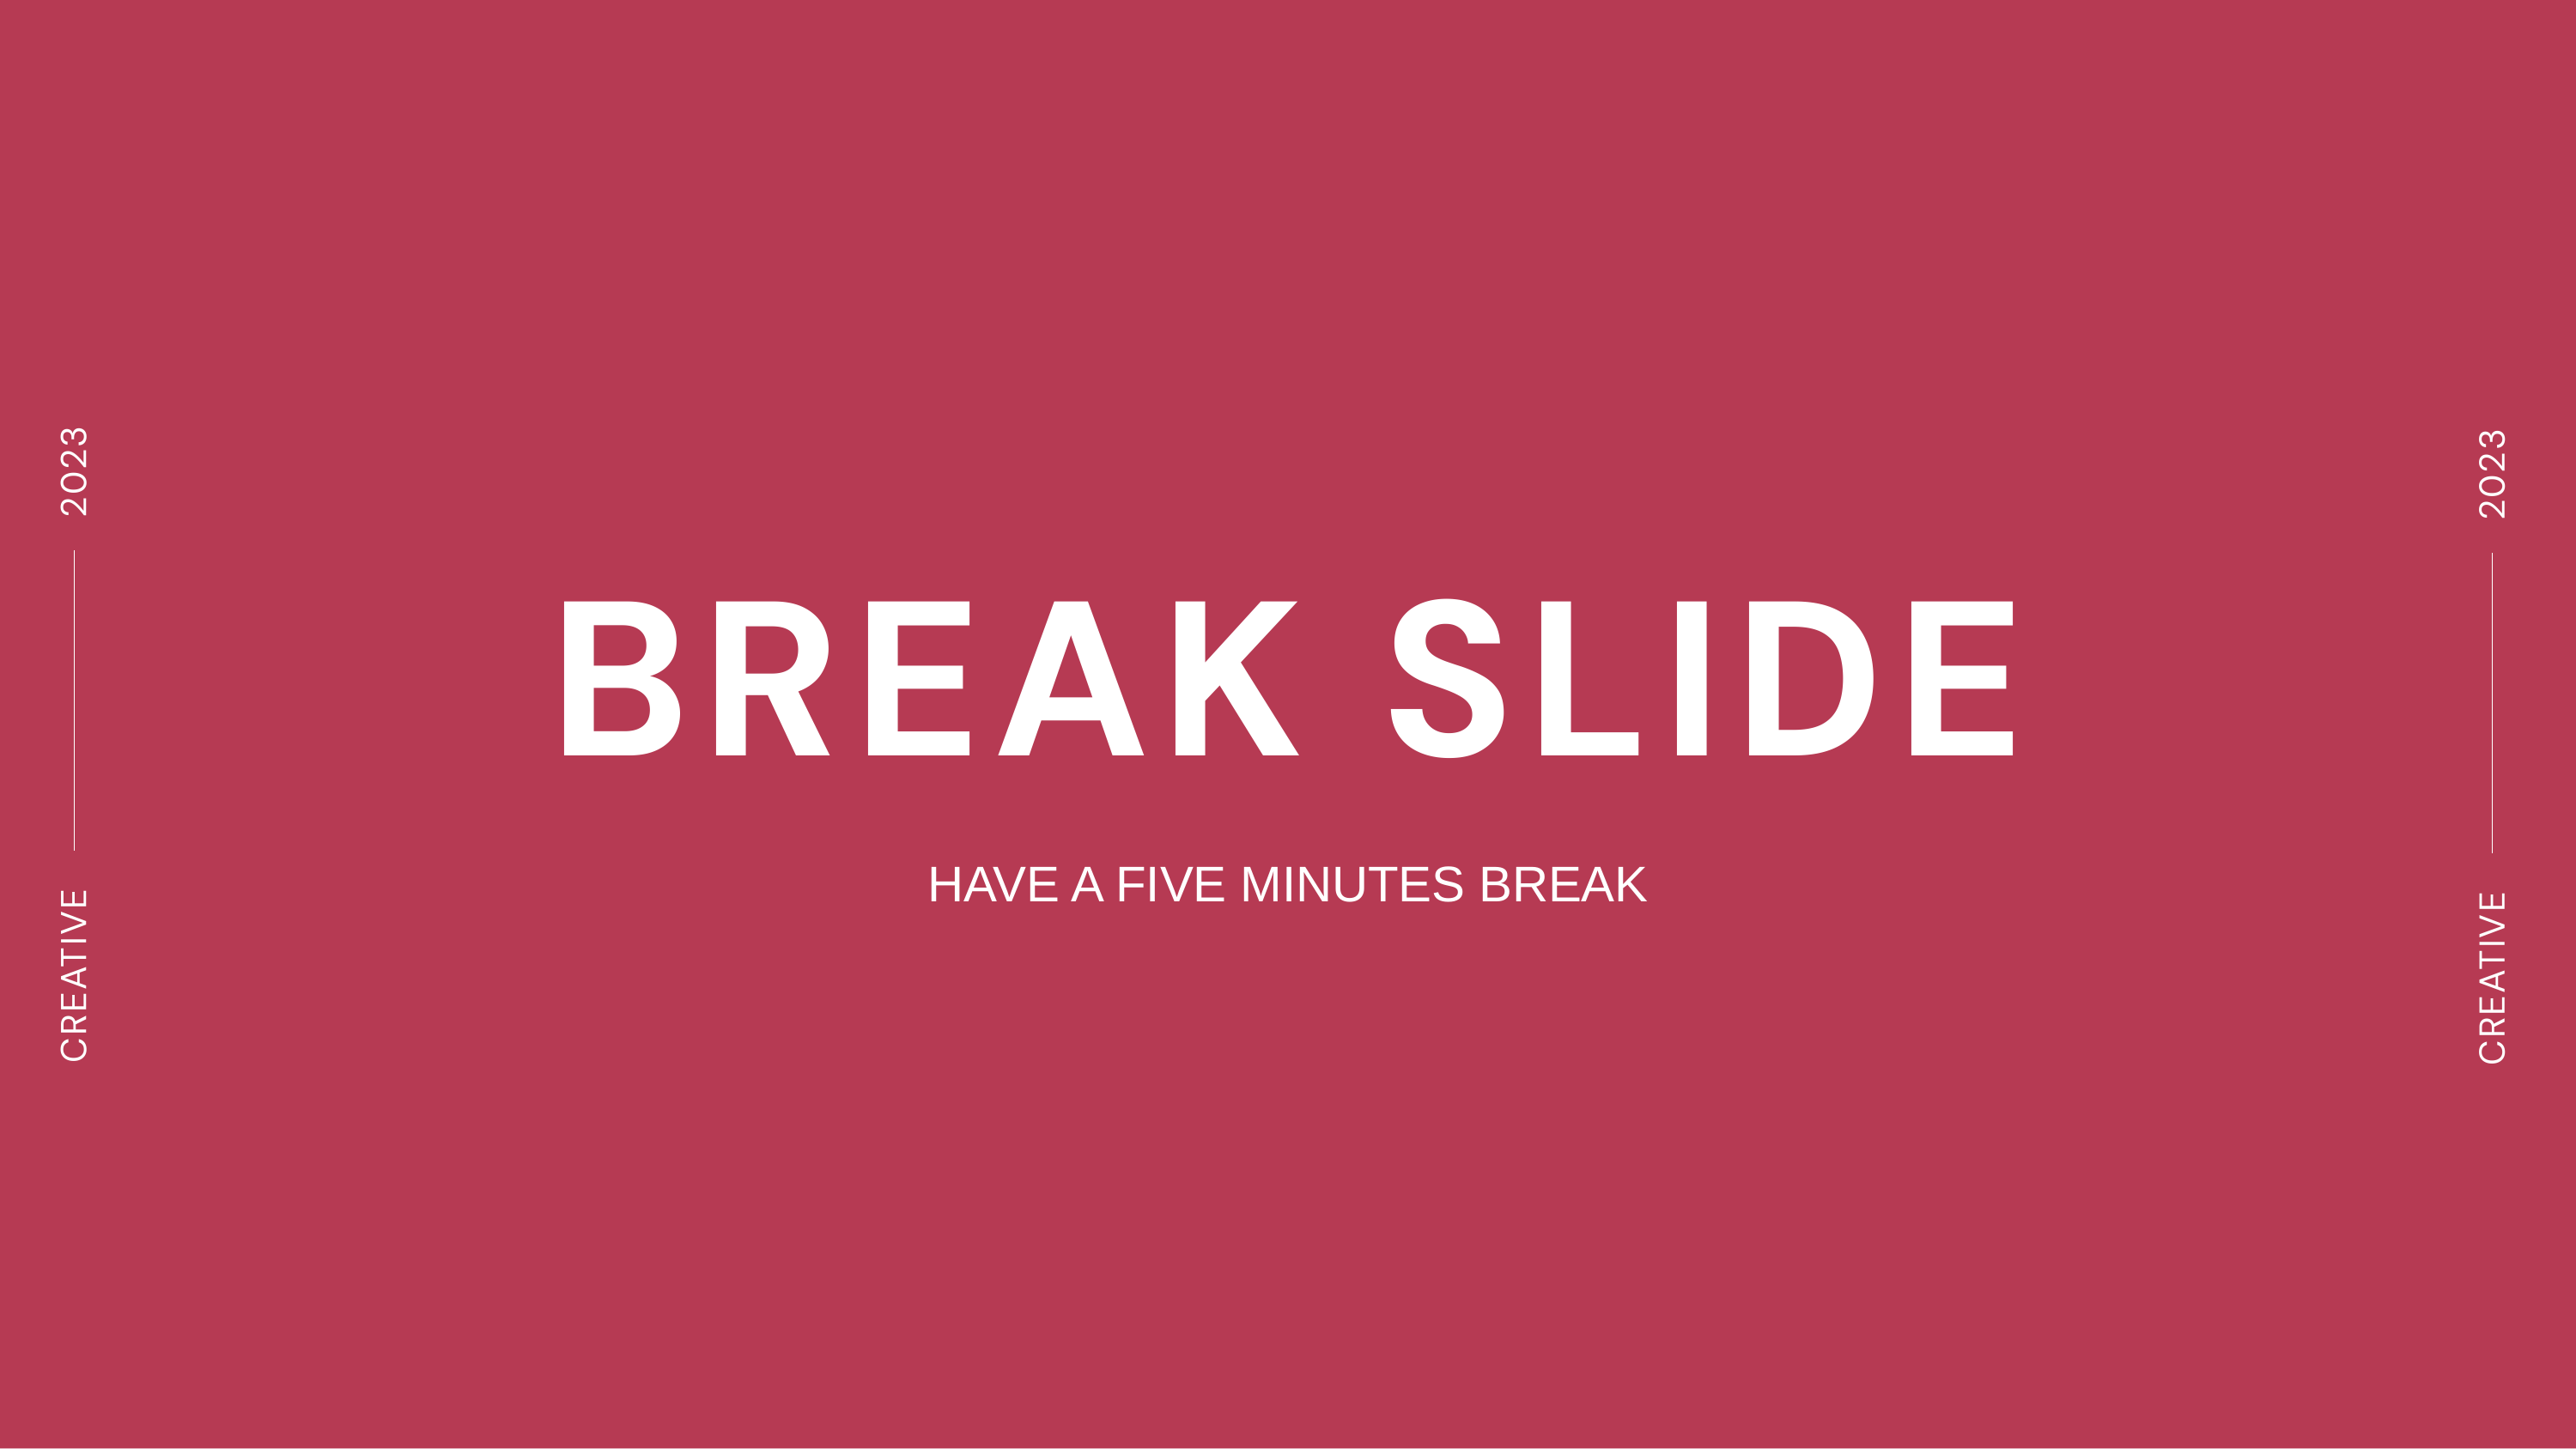

2023
2023
BREAK SLIDE
HAVE A FIVE MINUTES BREAK
CREATIVE
CREATIVE